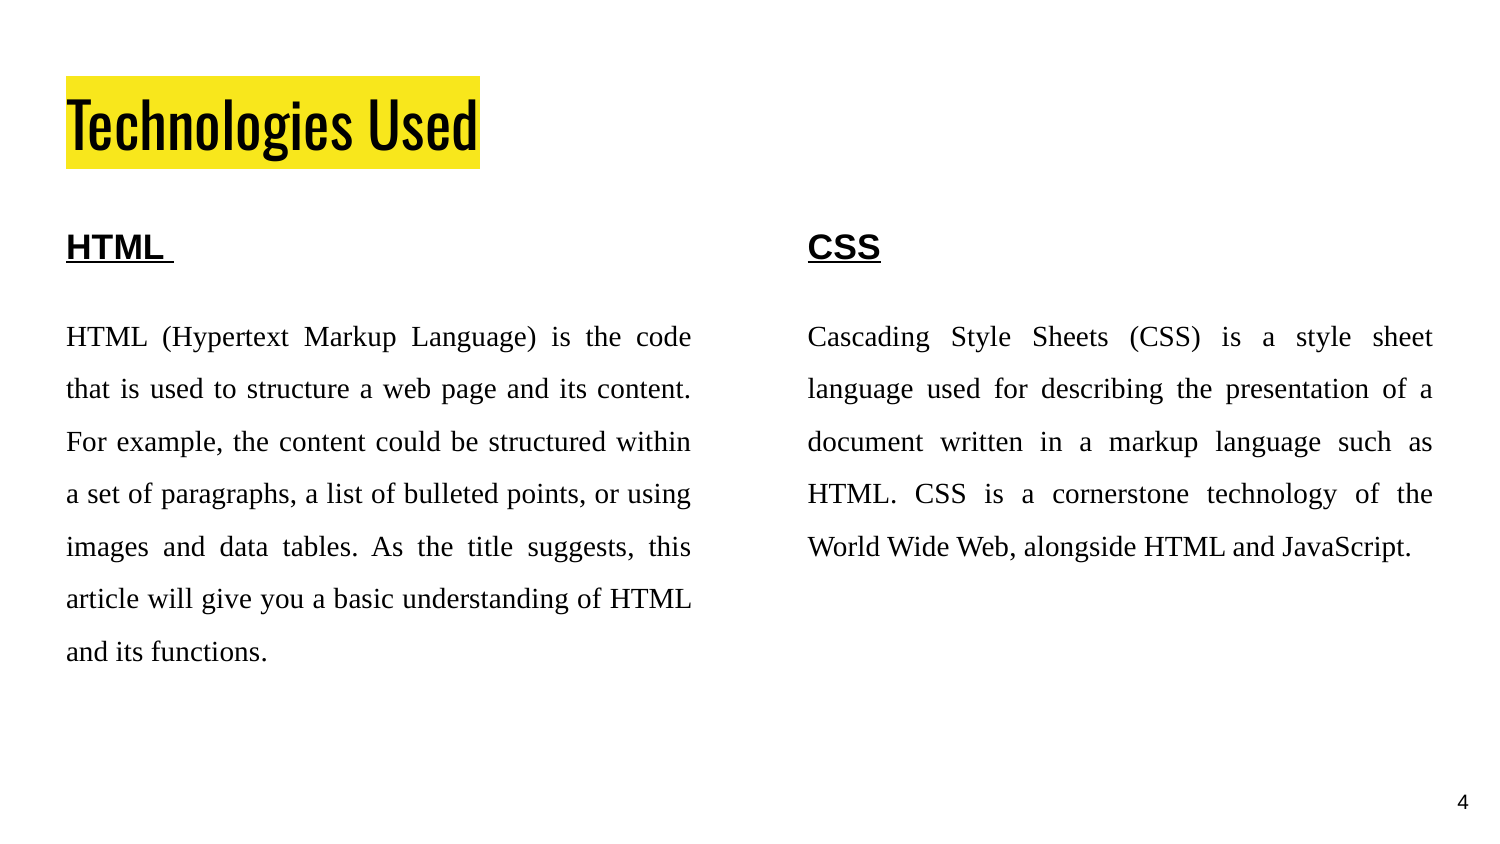

# Technologies Used
HTML
HTML (Hypertext Markup Language) is the code that is used to structure a web page and its content. For example, the content could be structured within a set of paragraphs, a list of bulleted points, or using images and data tables. As the title suggests, this article will give you a basic understanding of HTML and its functions.
CSS
Cascading Style Sheets (CSS) is a style sheet language used for describing the presentation of a document written in a markup language such as HTML. CSS is a cornerstone technology of the World Wide Web, alongside HTML and JavaScript.
4